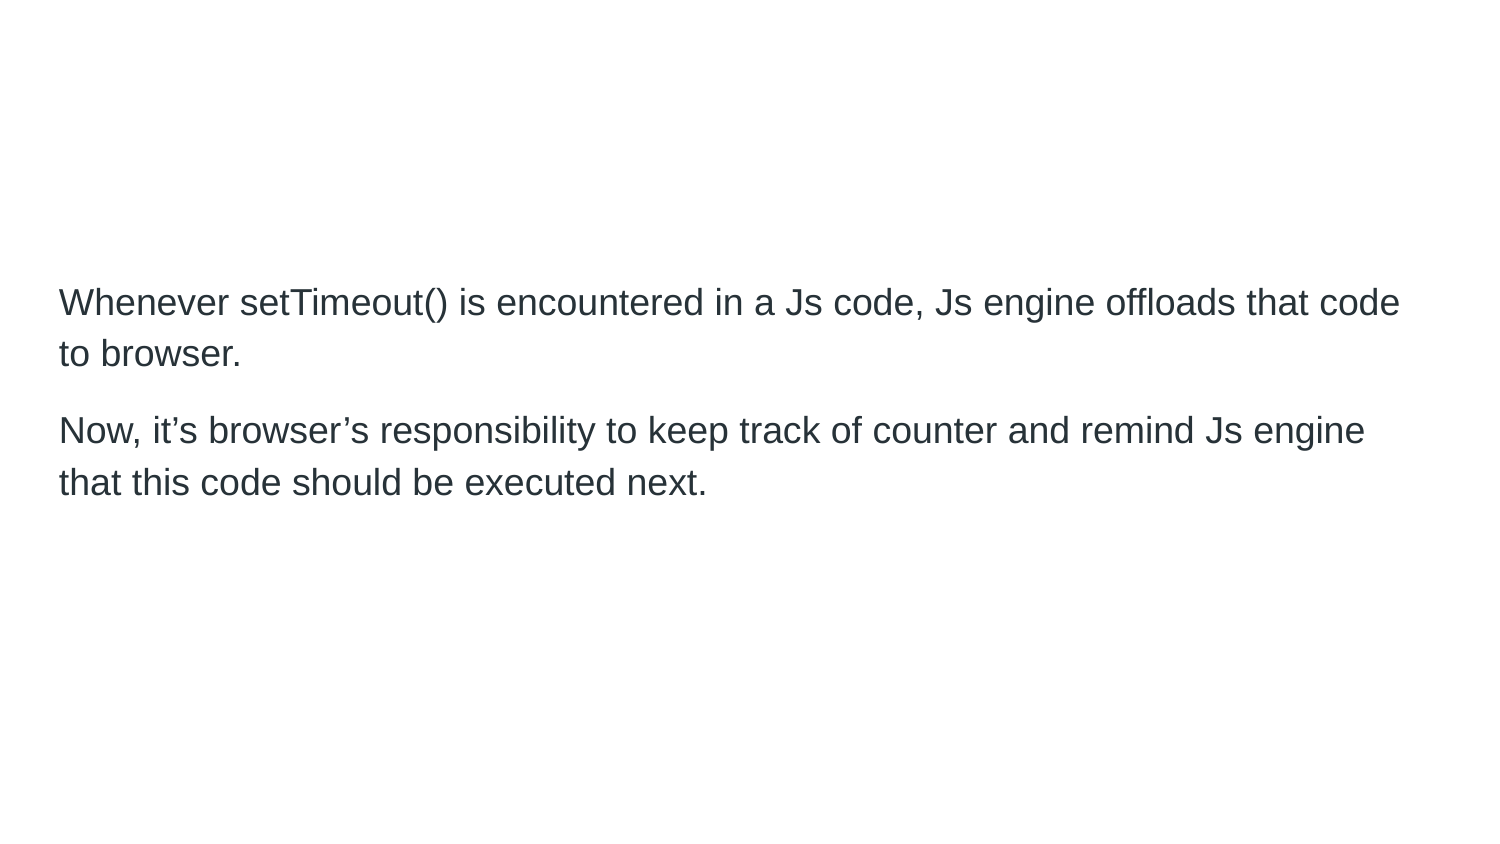

Whenever setTimeout() is encountered in a Js code, Js engine offloads that code to browser.
Now, it’s browser’s responsibility to keep track of counter and remind Js engine that this code should be executed next.